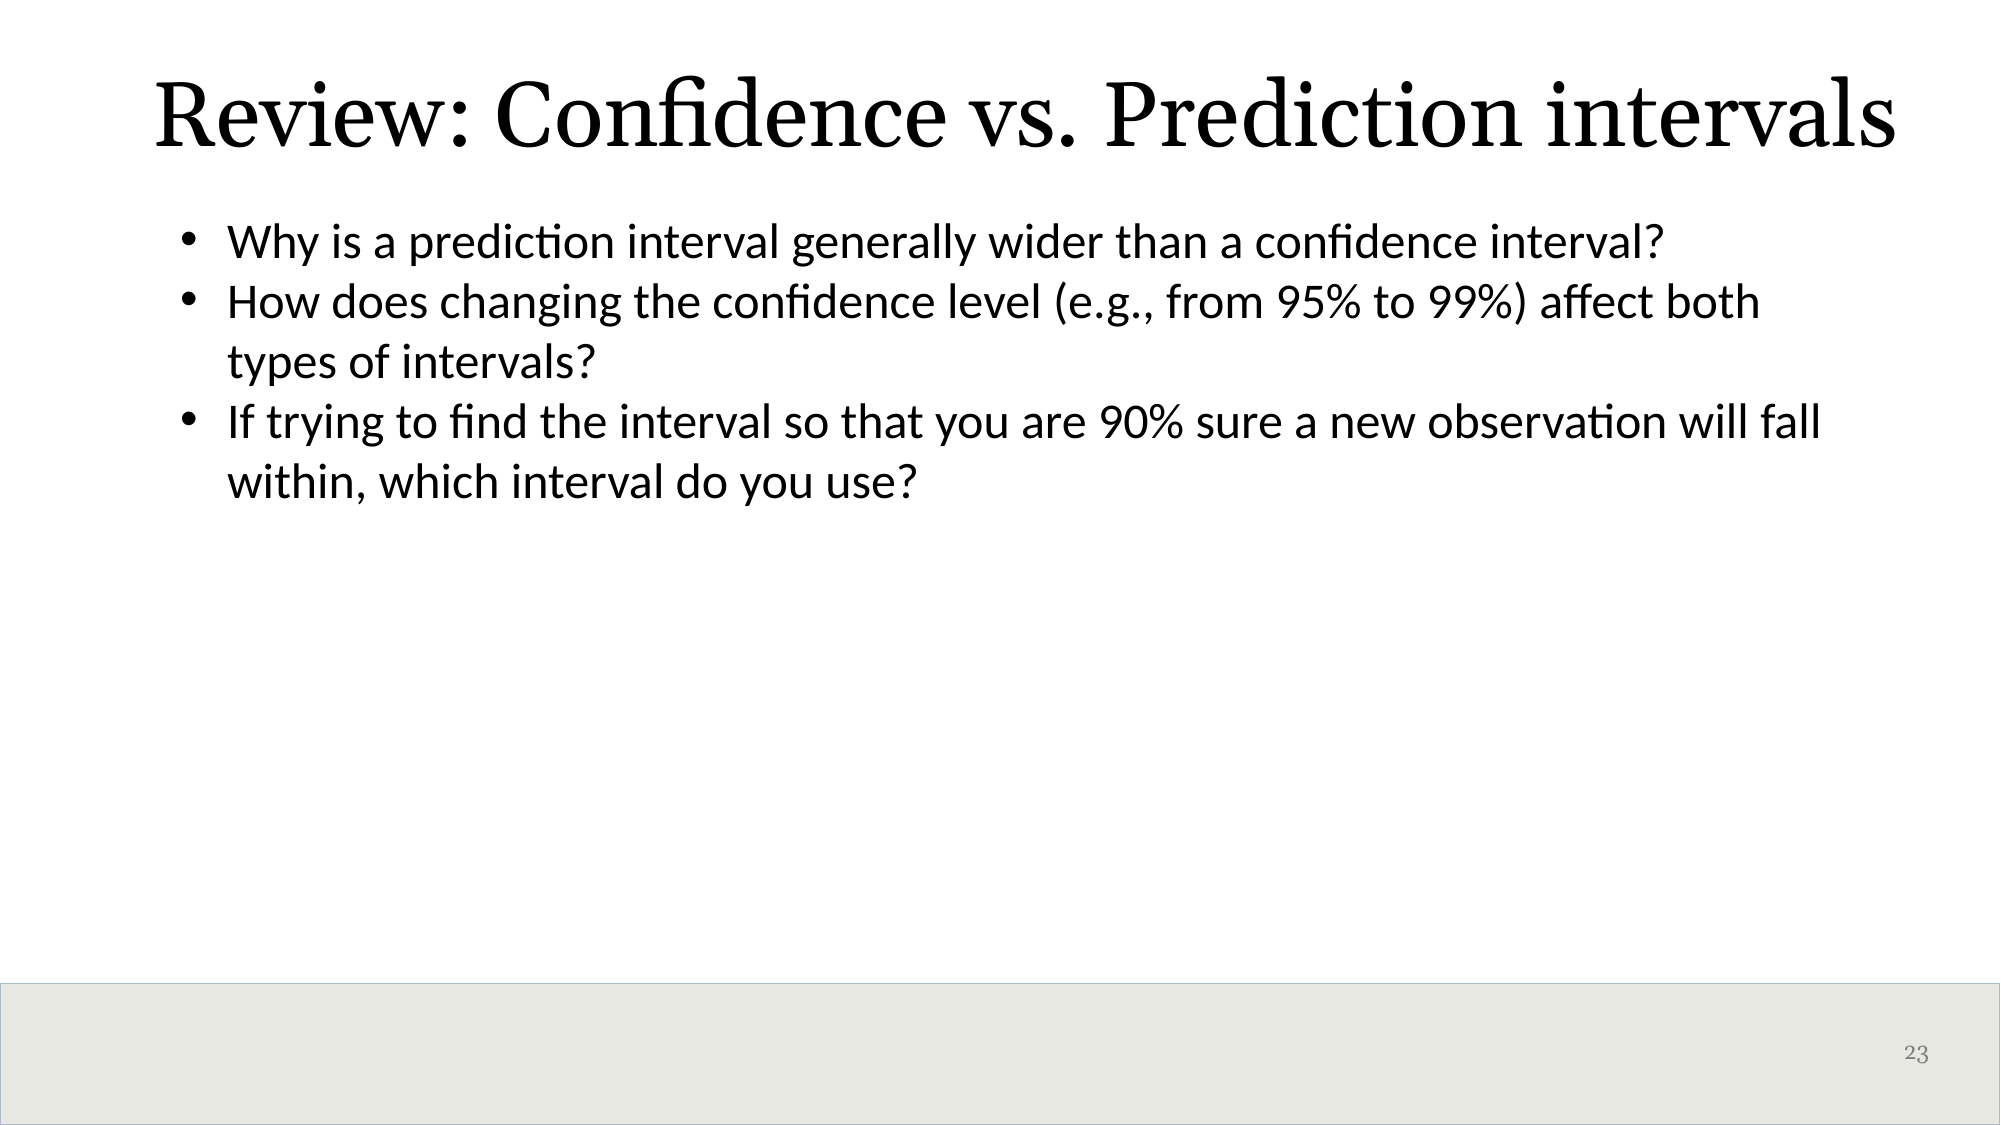

Review: Confidence vs. Prediction intervals
Why is a prediction interval generally wider than a confidence interval?
How does changing the confidence level (e.g., from 95% to 99%) affect both types of intervals?
If trying to find the interval so that you are 90% sure a new observation will fall within, which interval do you use?